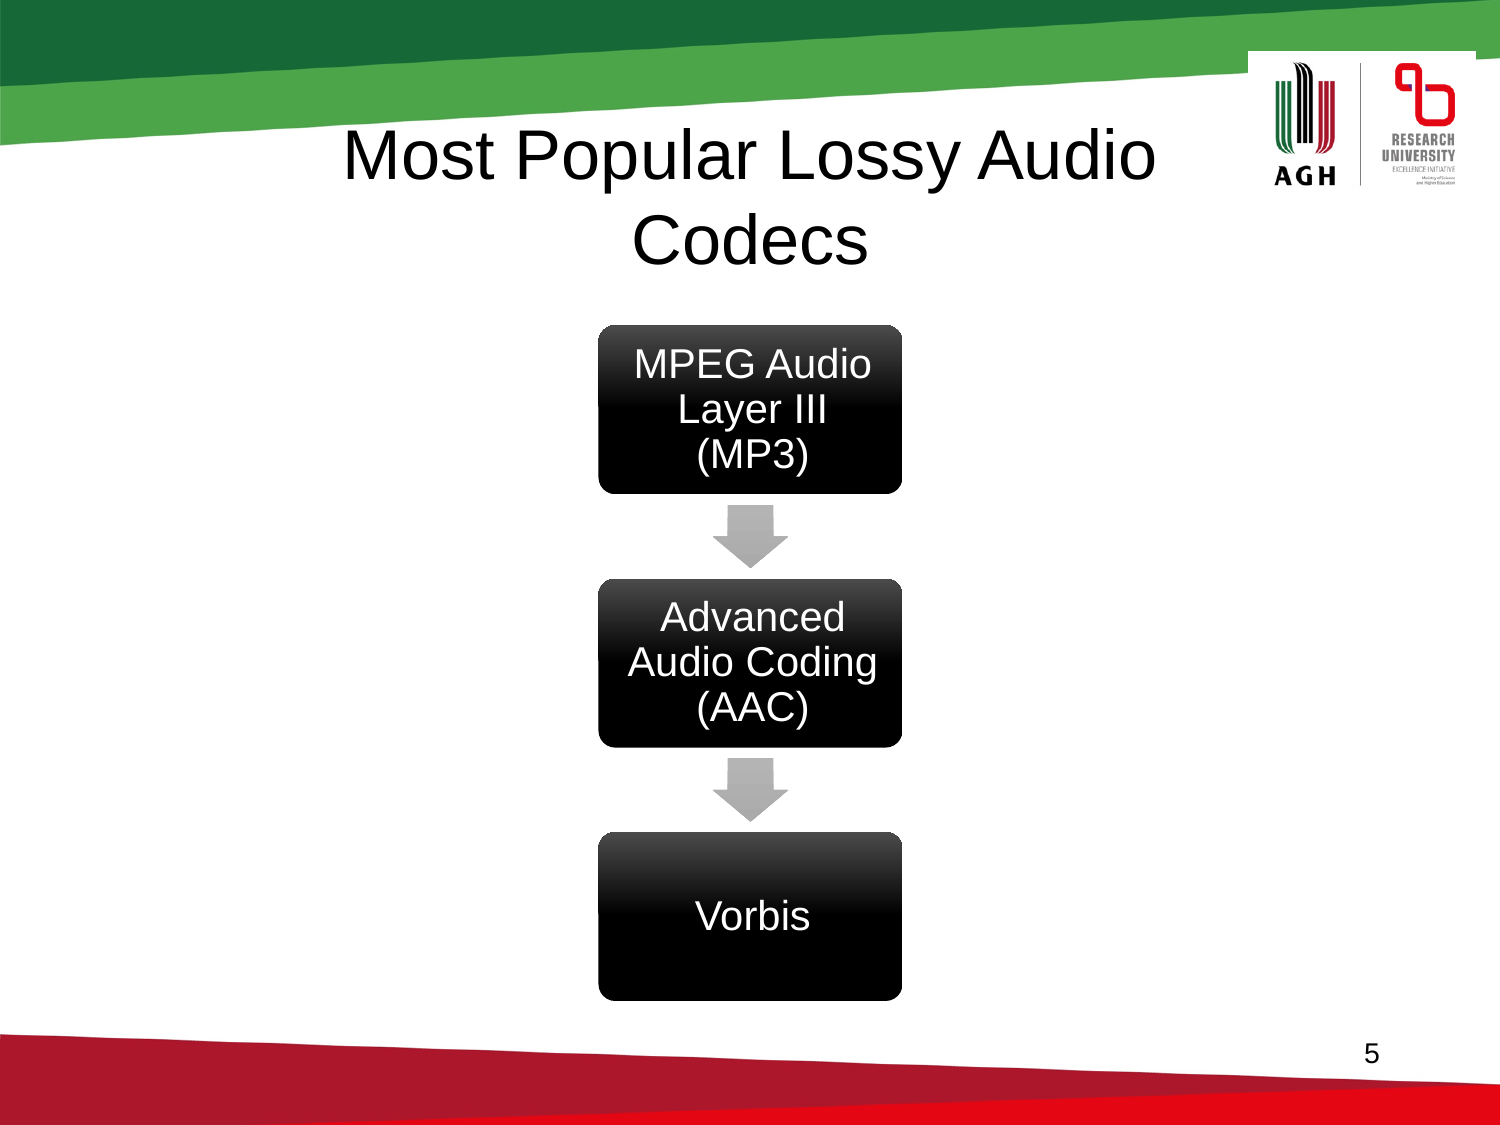

# Most Popular Lossy Audio Codecs
MPEG Audio Layer III (MP3)

Advanced Audio Coding (AAC)

Vorbis

5